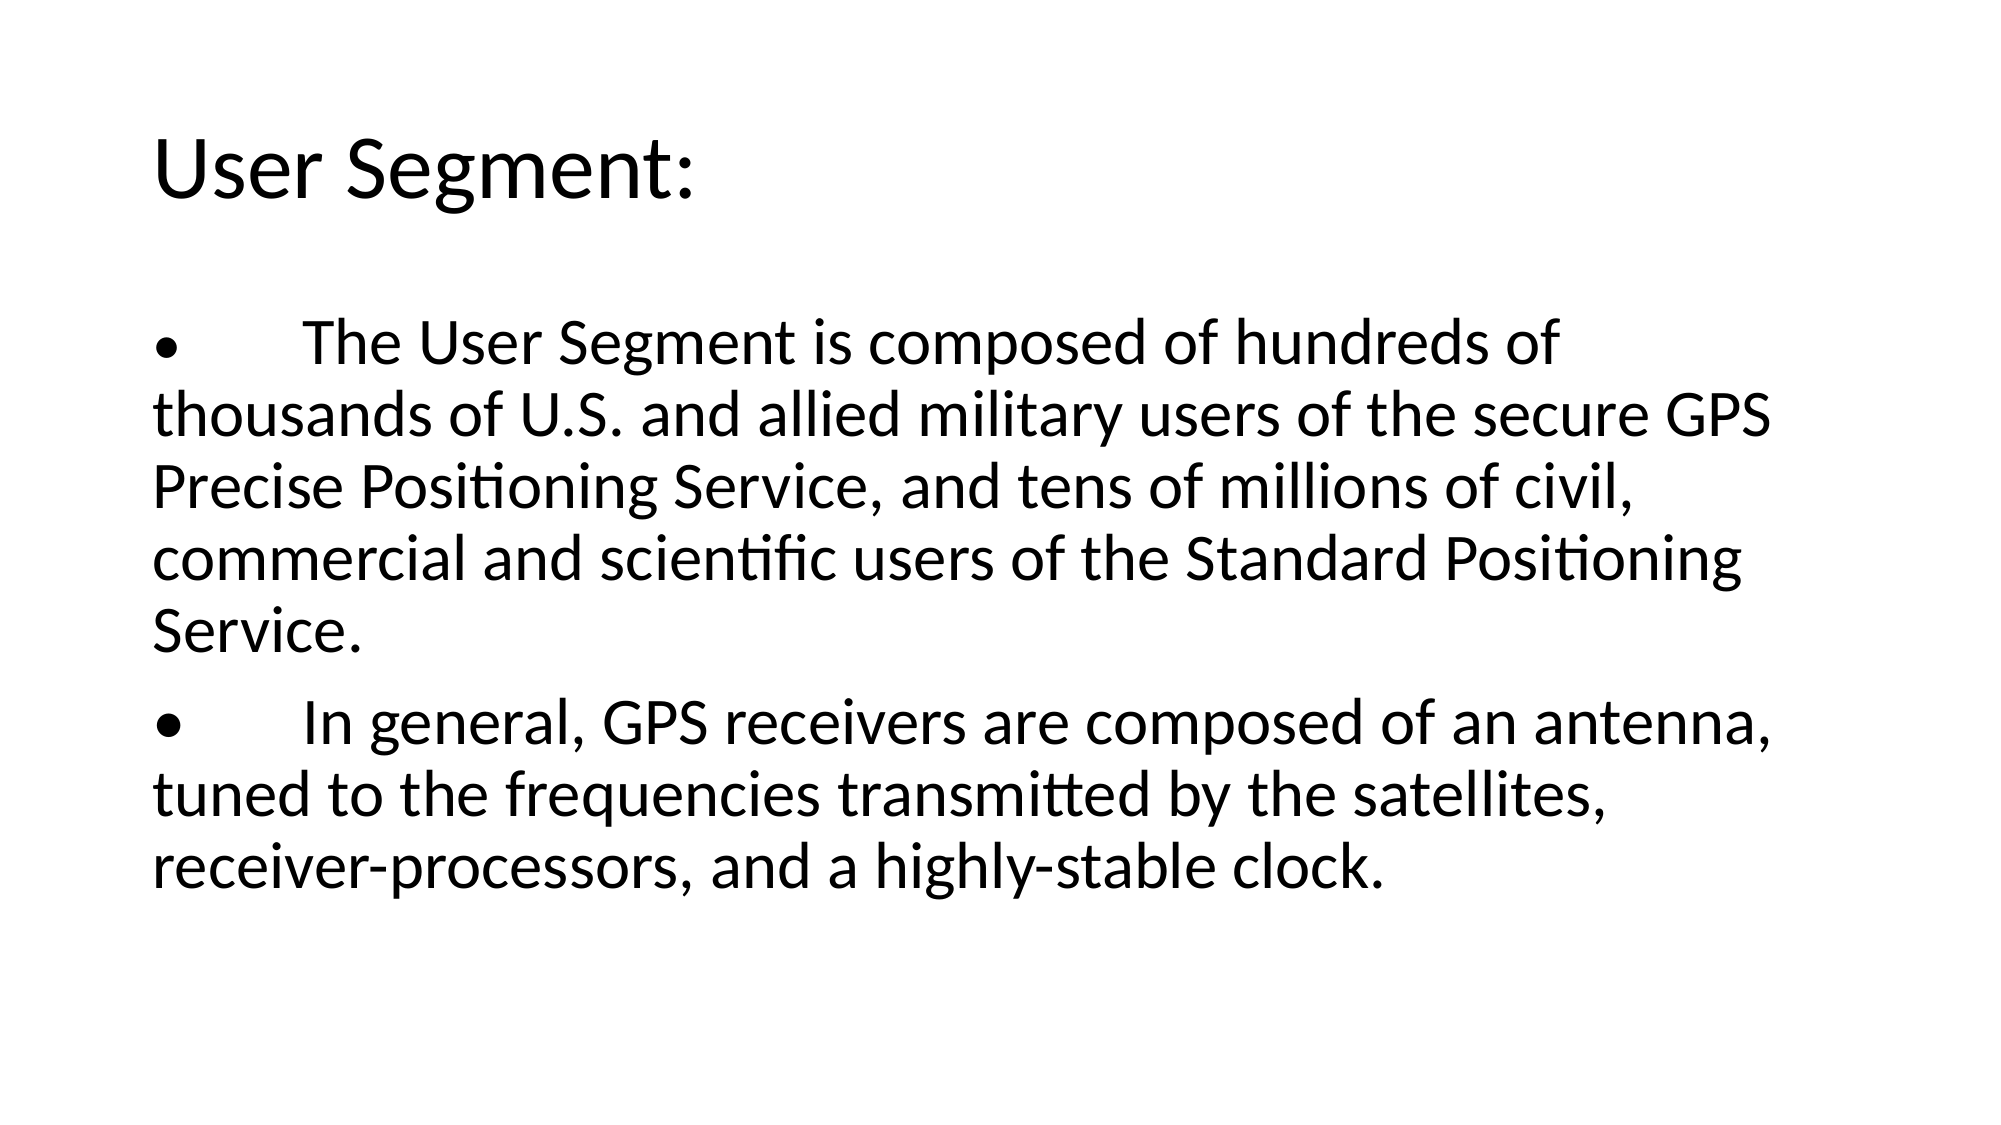

# User Segment:
•	The User Segment is composed of hundreds of thousands of U.S. and allied military users of the secure GPS Precise Positioning Service, and tens of millions of civil, commercial and scientific users of the Standard Positioning Service.
•	In general, GPS receivers are composed of an antenna, tuned to the frequencies transmitted by the satellites, receiver-processors, and a highly-stable clock.